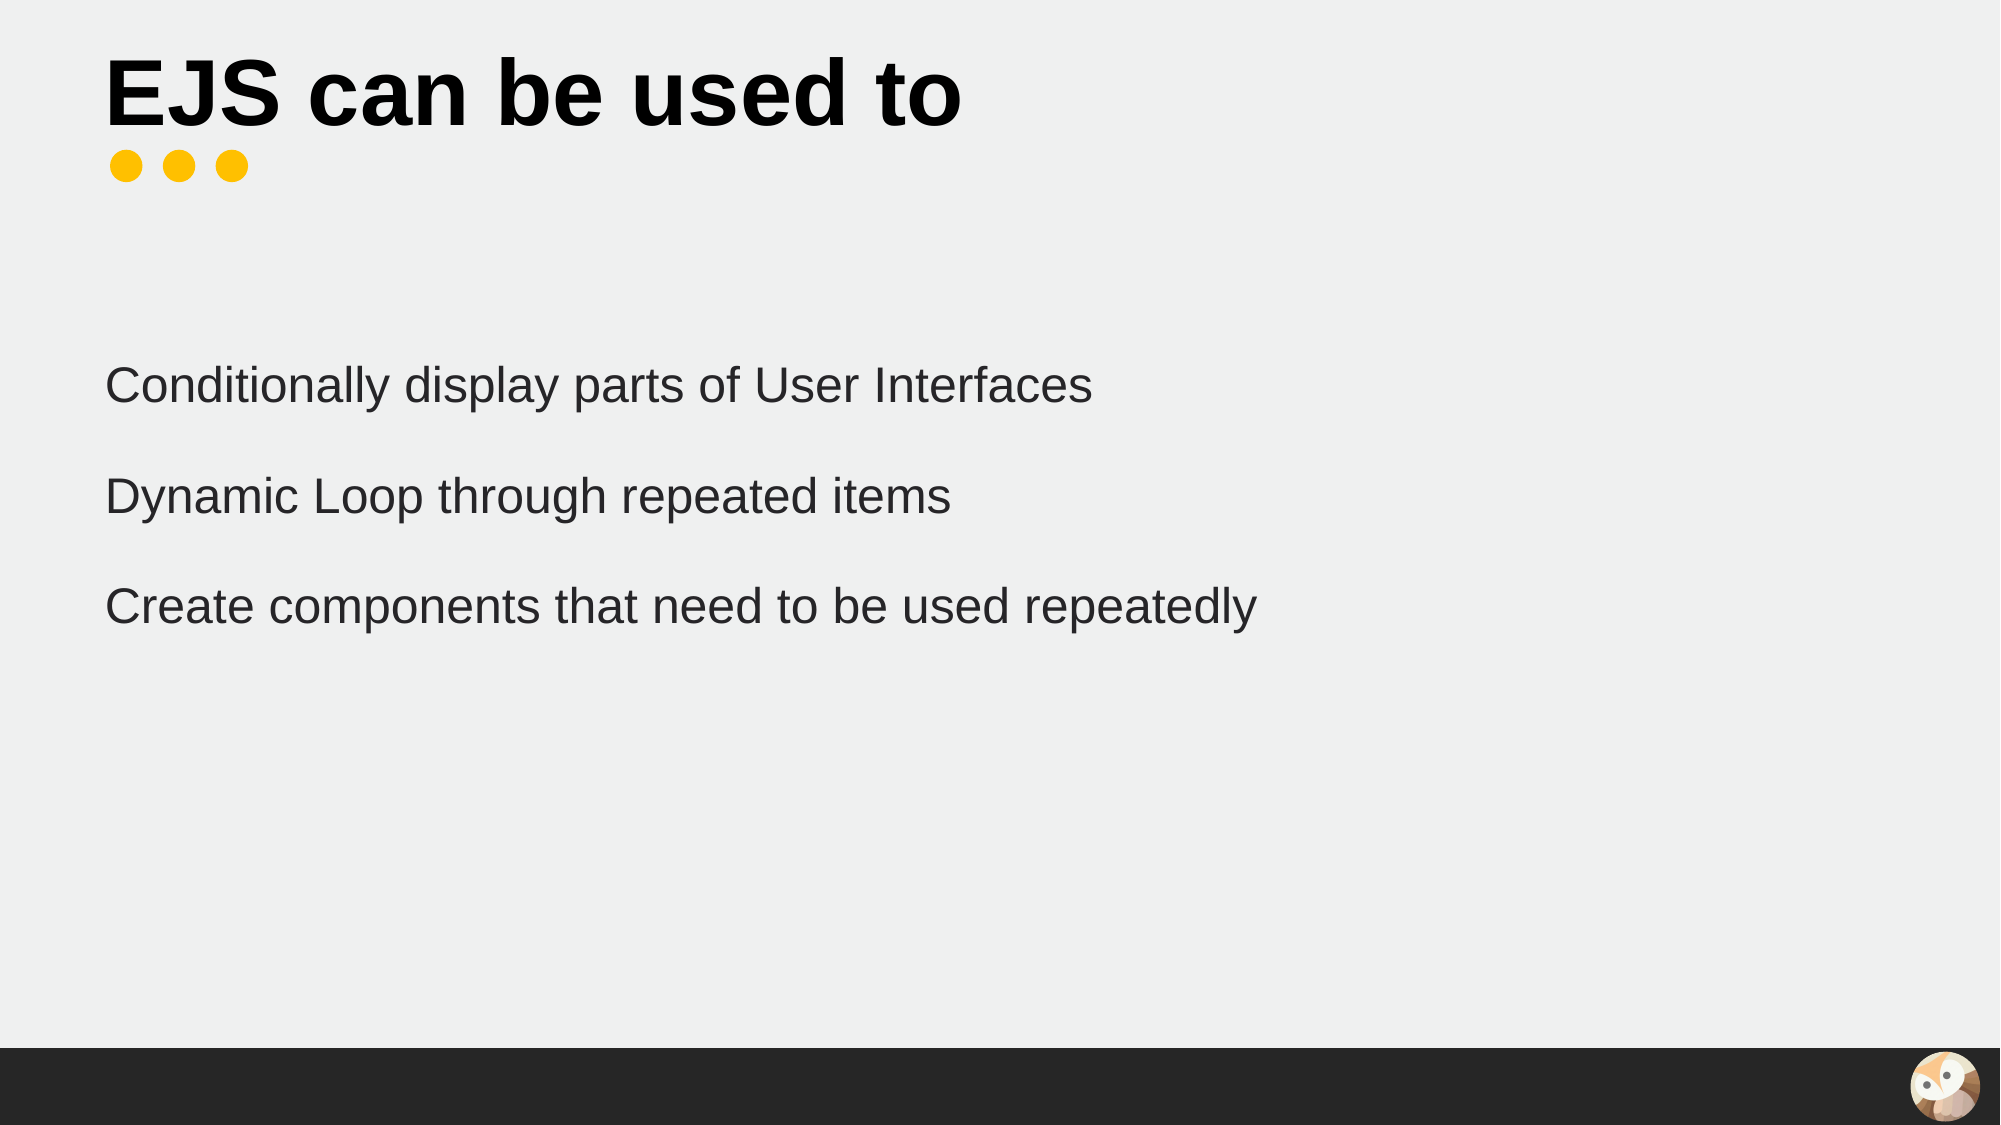

# EJS can be used to
Conditionally display parts of User Interfaces
Dynamic Loop through repeated items
Create components that need to be used repeatedly